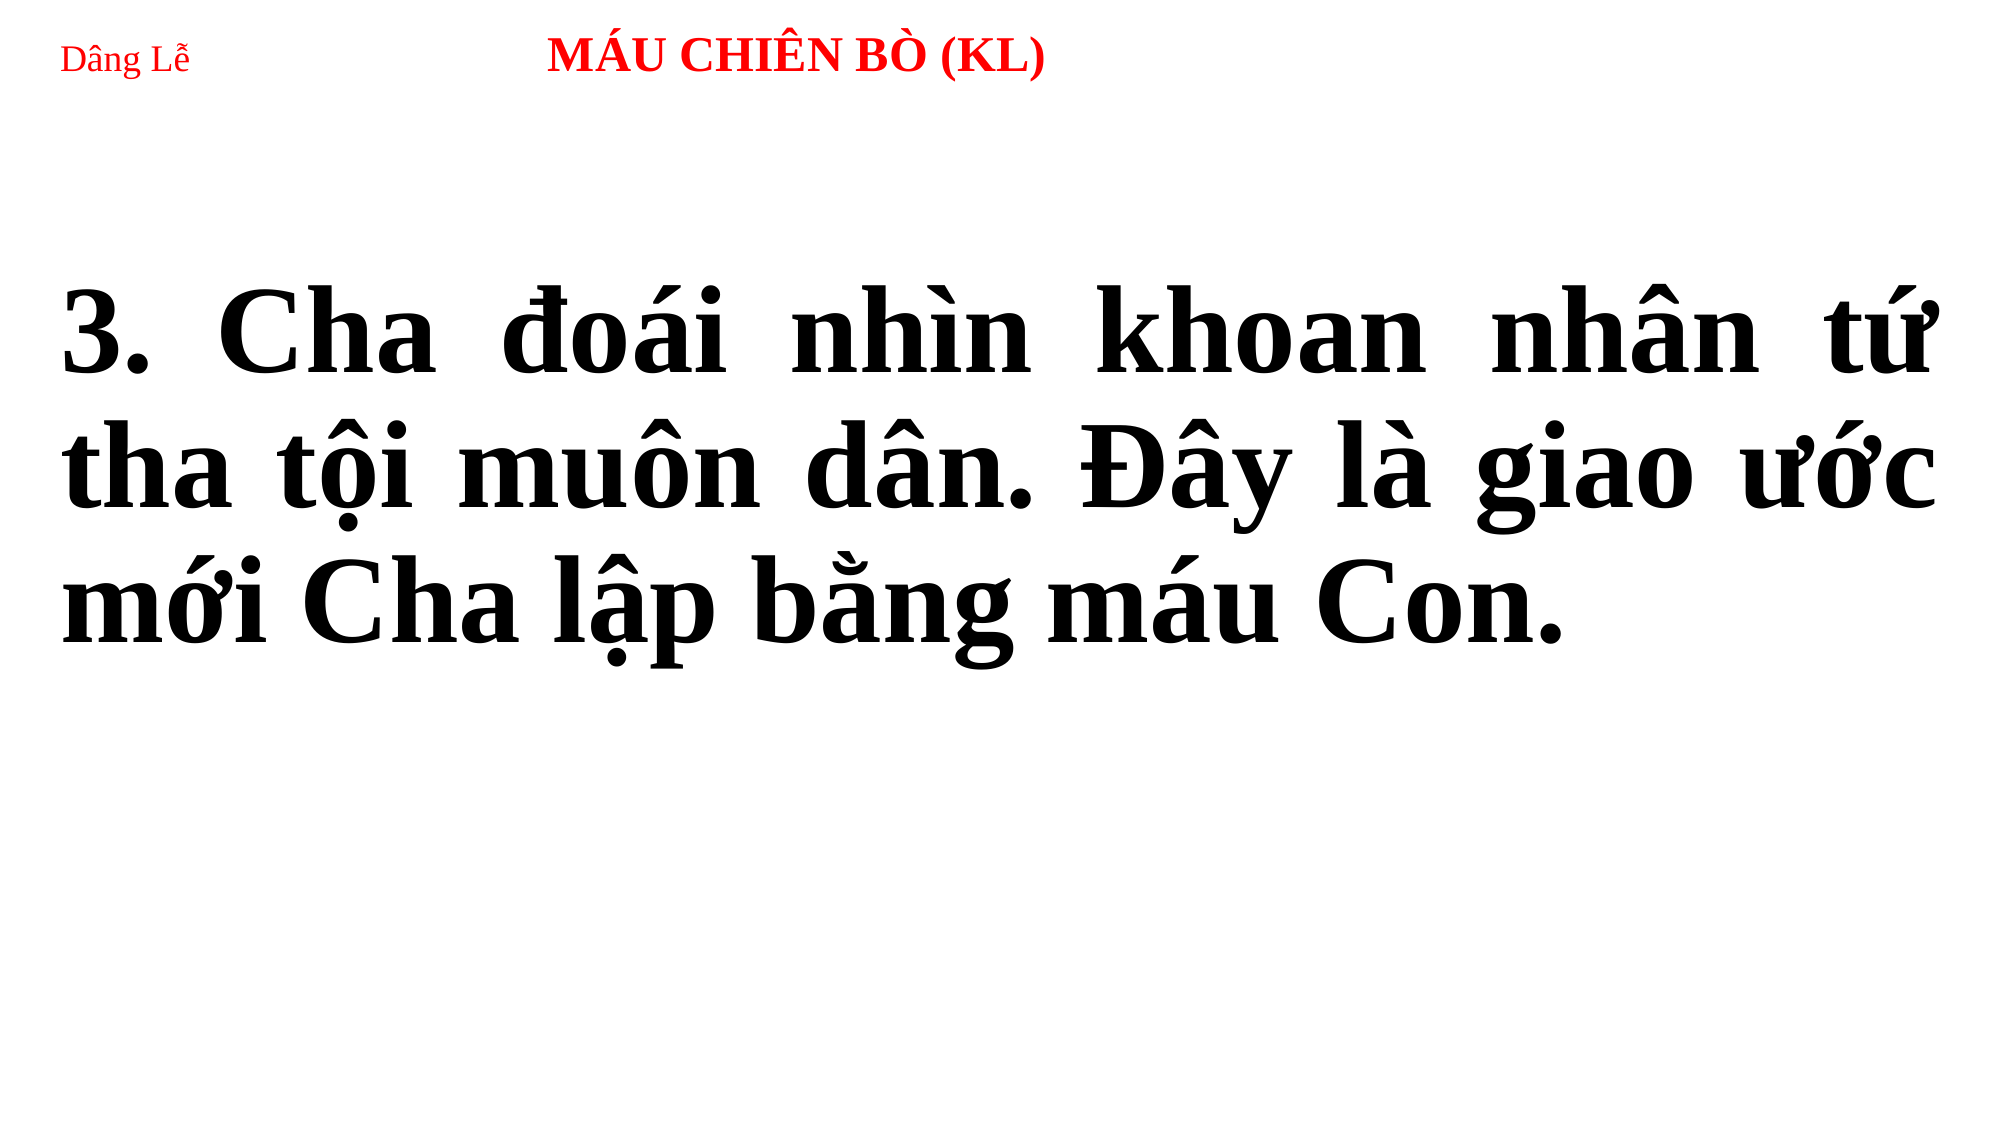

# Dâng Lễ                                 	    MÁU CHIÊN BÒ (KL)
3. Cha đoái nhìn khoan nhân tứ tha tội muôn dân. Đây là giao ước mới Cha lập bằng máu Con.